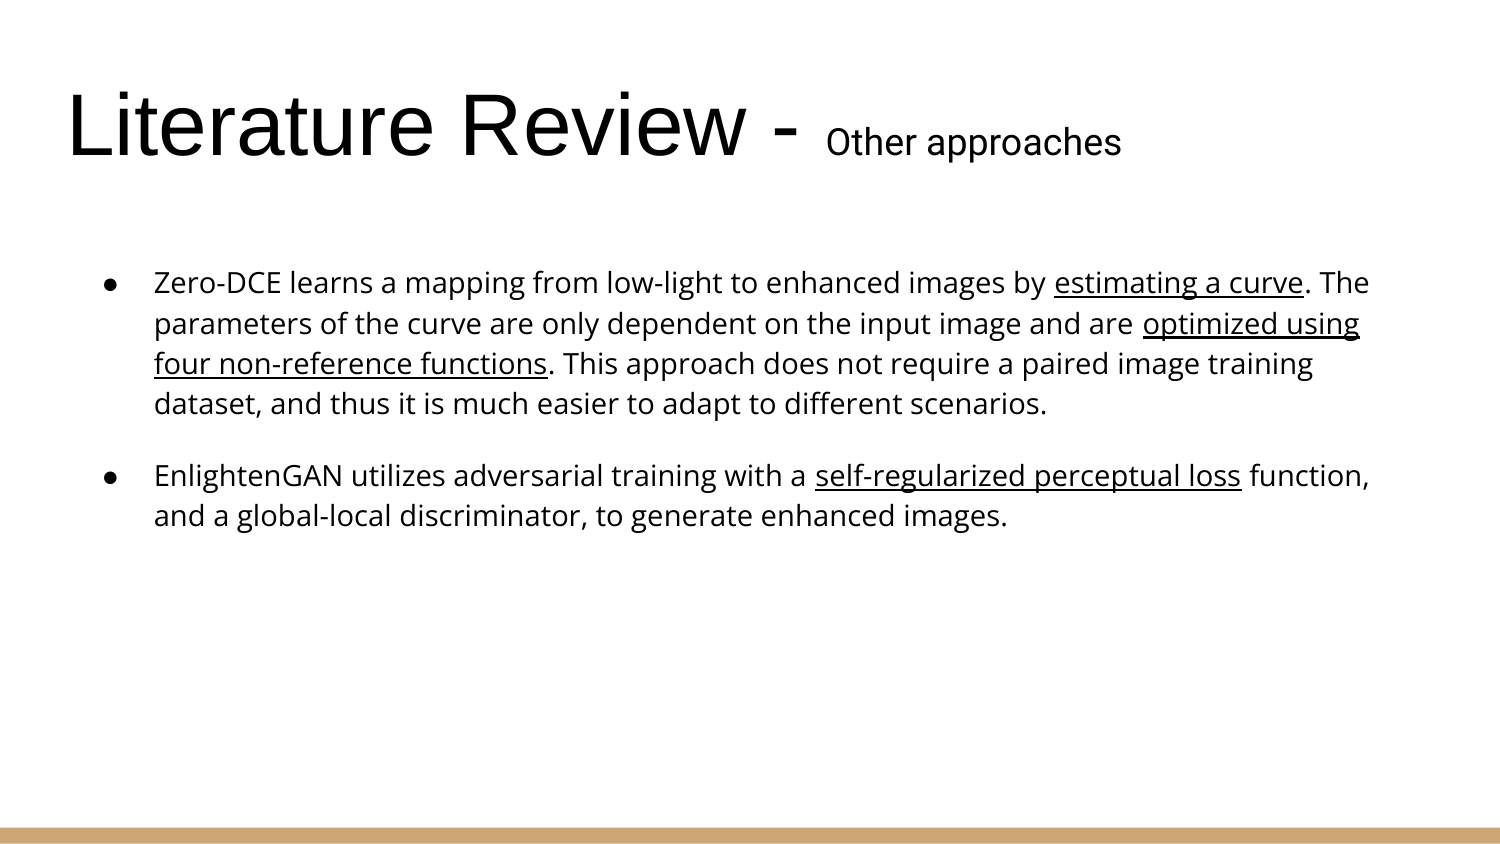

# Literature Review - Other approaches
Zero-DCE learns a mapping from low-light to enhanced images by estimating a curve. The parameters of the curve are only dependent on the input image and are optimized using four non-reference functions. This approach does not require a paired image training dataset, and thus it is much easier to adapt to different scenarios.
EnlightenGAN utilizes adversarial training with a self-regularized perceptual loss function, and a global-local discriminator, to generate enhanced images.